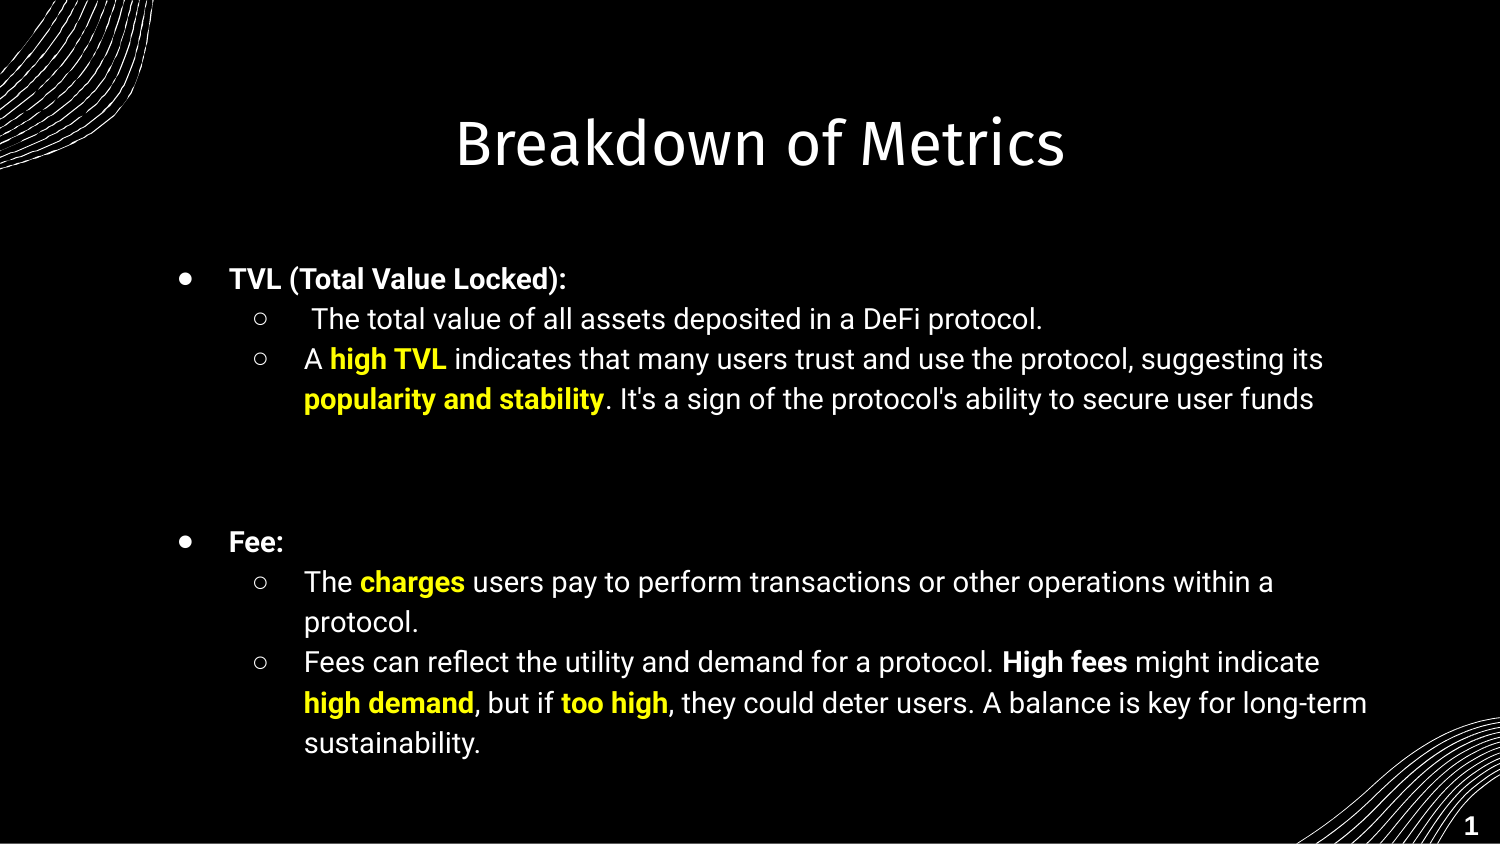

# Breakdown of Metrics
TVL (Total Value Locked):
 The total value of all assets deposited in a DeFi protocol.
A high TVL indicates that many users trust and use the protocol, suggesting its popularity and stability. It's a sign of the protocol's ability to secure user funds

Fee:
The charges users pay to perform transactions or other operations within a protocol.
Fees can reflect the utility and demand for a protocol. High fees might indicate high demand, but if too high, they could deter users. A balance is key for long-term sustainability.

1